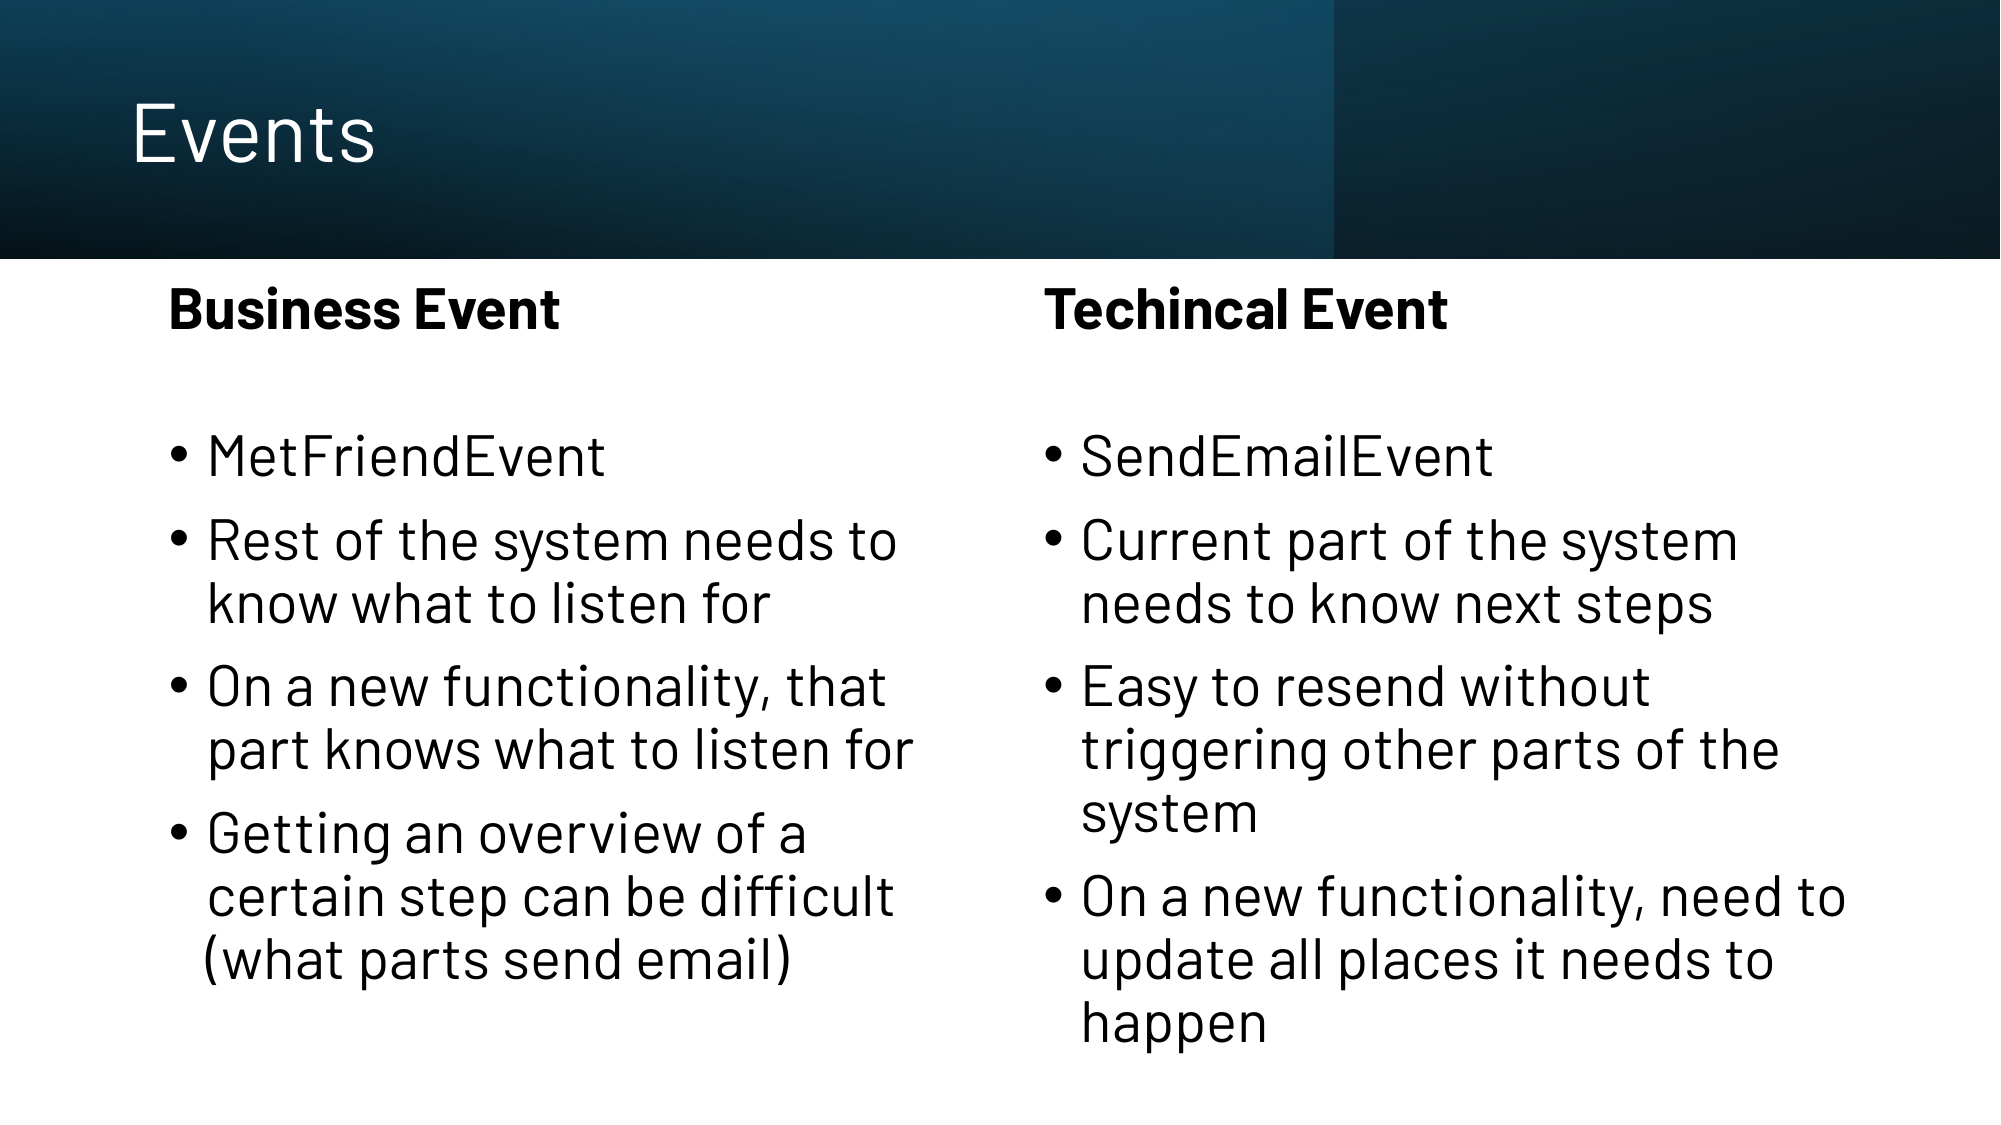

# Events
Business Event
Techincal Event
MetFriendEvent
Rest of the system needs to know what to listen for
On a new functionality, that part knows what to listen for
Getting an overview of a certain step can be difficult (what parts send email)
SendEmailEvent
Current part of the system needs to know next steps
Easy to resend without triggering other parts of the system
On a new functionality, need to update all places it needs to happen